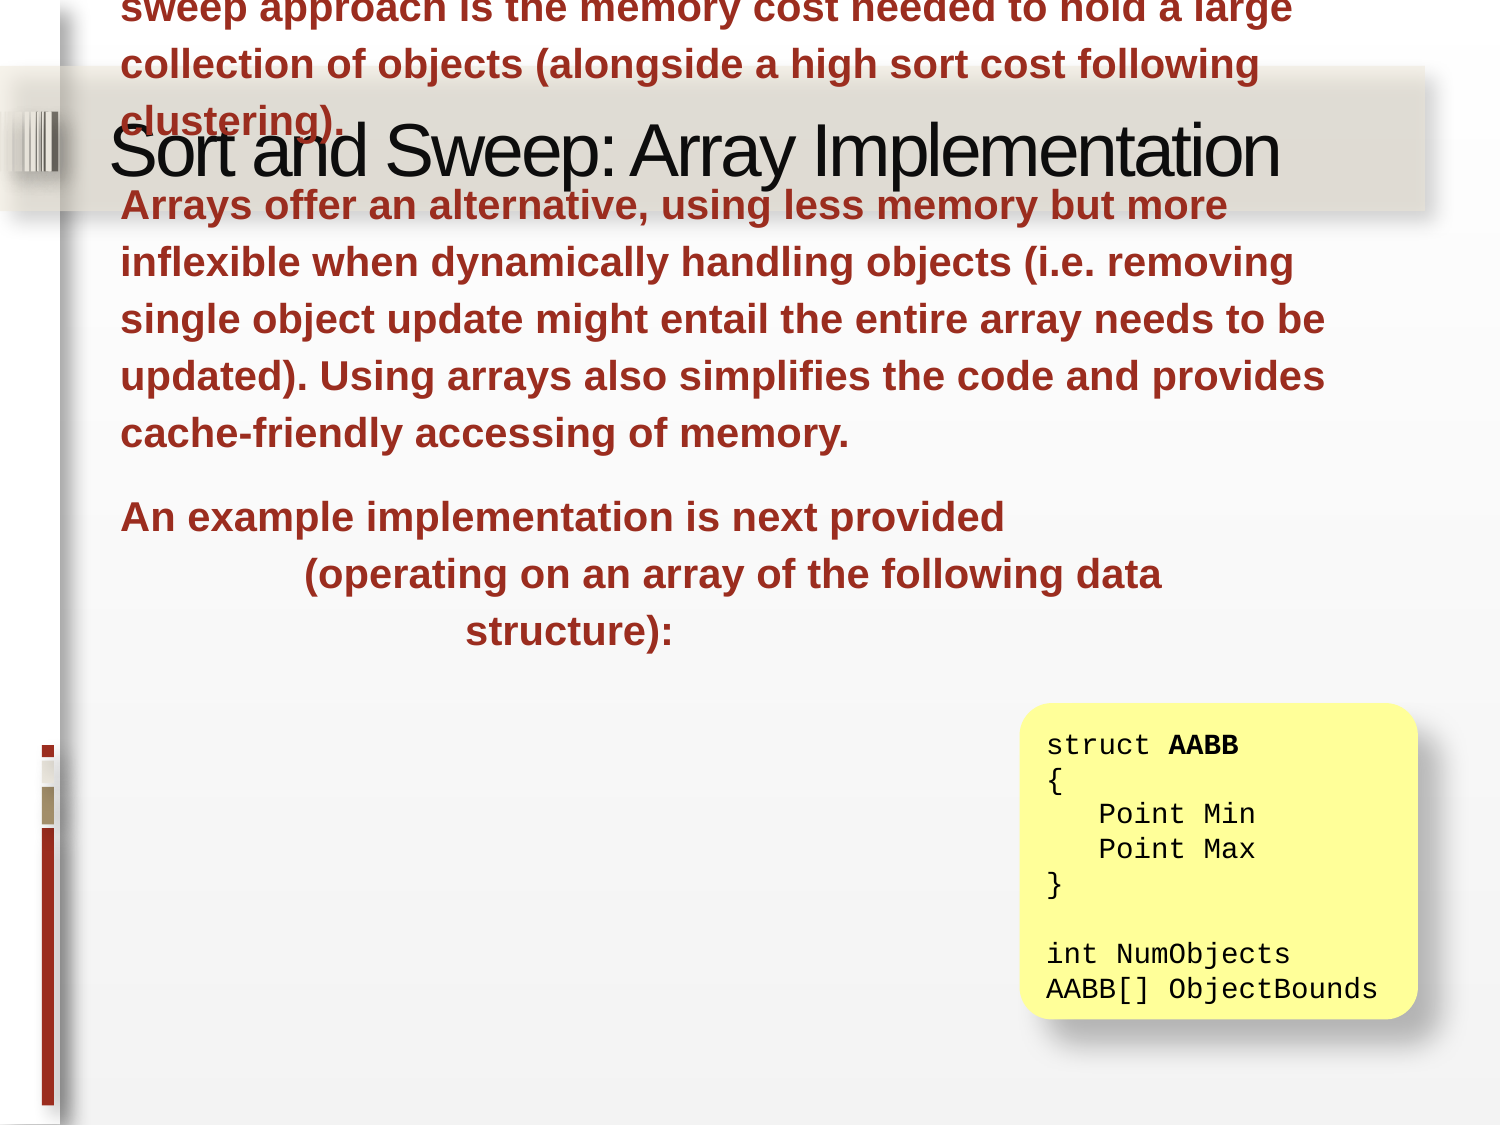

Sort and Sweep: Array Implementation
A disadvantage of a linked-list implementation of a sort and sweep approach is the memory cost needed to hold a large collection of objects (alongside a high sort cost following clustering).
Arrays offer an alternative, using less memory but more inflexible when dynamically handling objects (i.e. removing single object update might entail the entire array needs to be updated). Using arrays also simplifies the code and provides cache-friendly accessing of memory.
An example implementation is next provided                                                (operating on an array of the following data                                                structure):

struct AABB
{
   Point Min
   Point Max
}

int NumObjects
AABB[] ObjectBounds